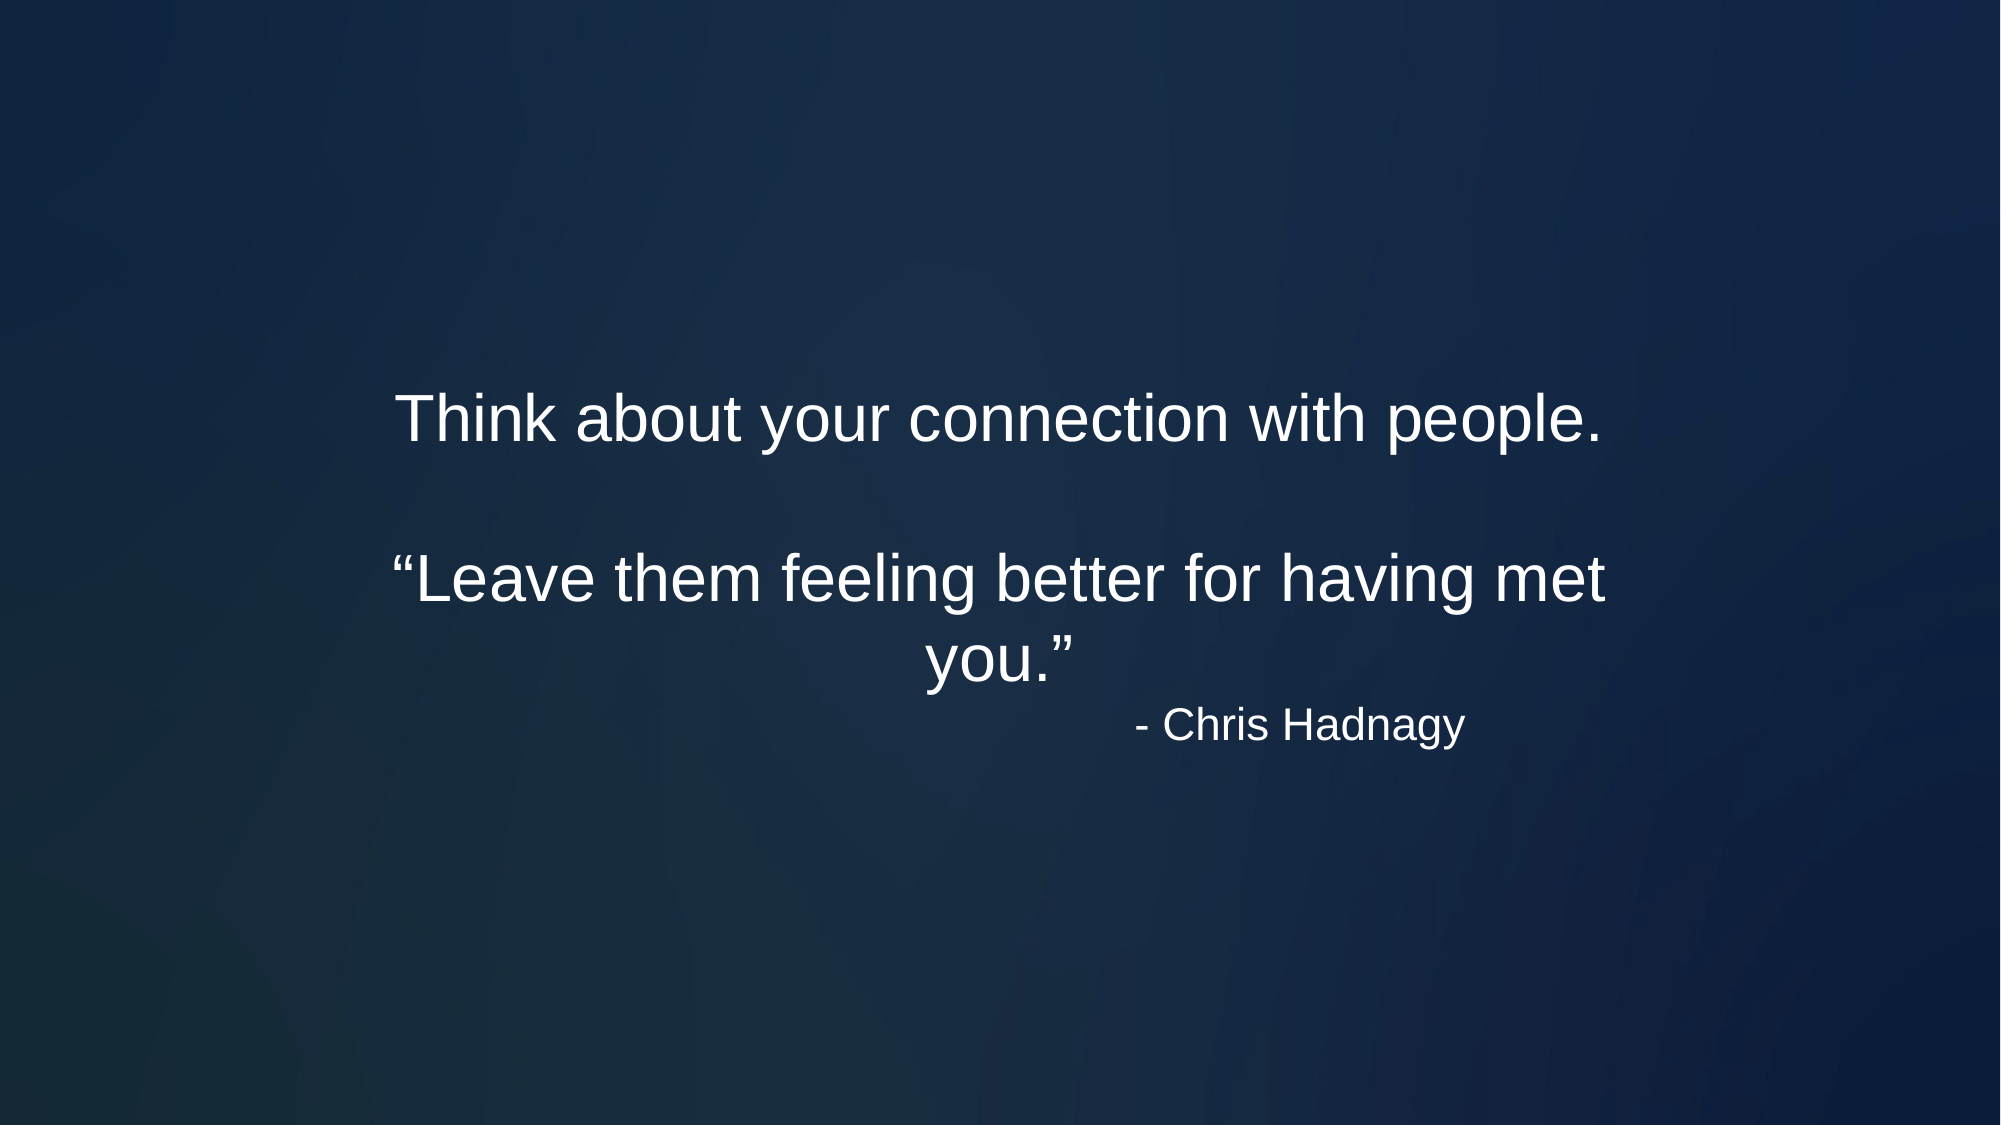

Think about your connection with people.
“Leave them feeling better for having met you.”
				- Chris Hadnagy